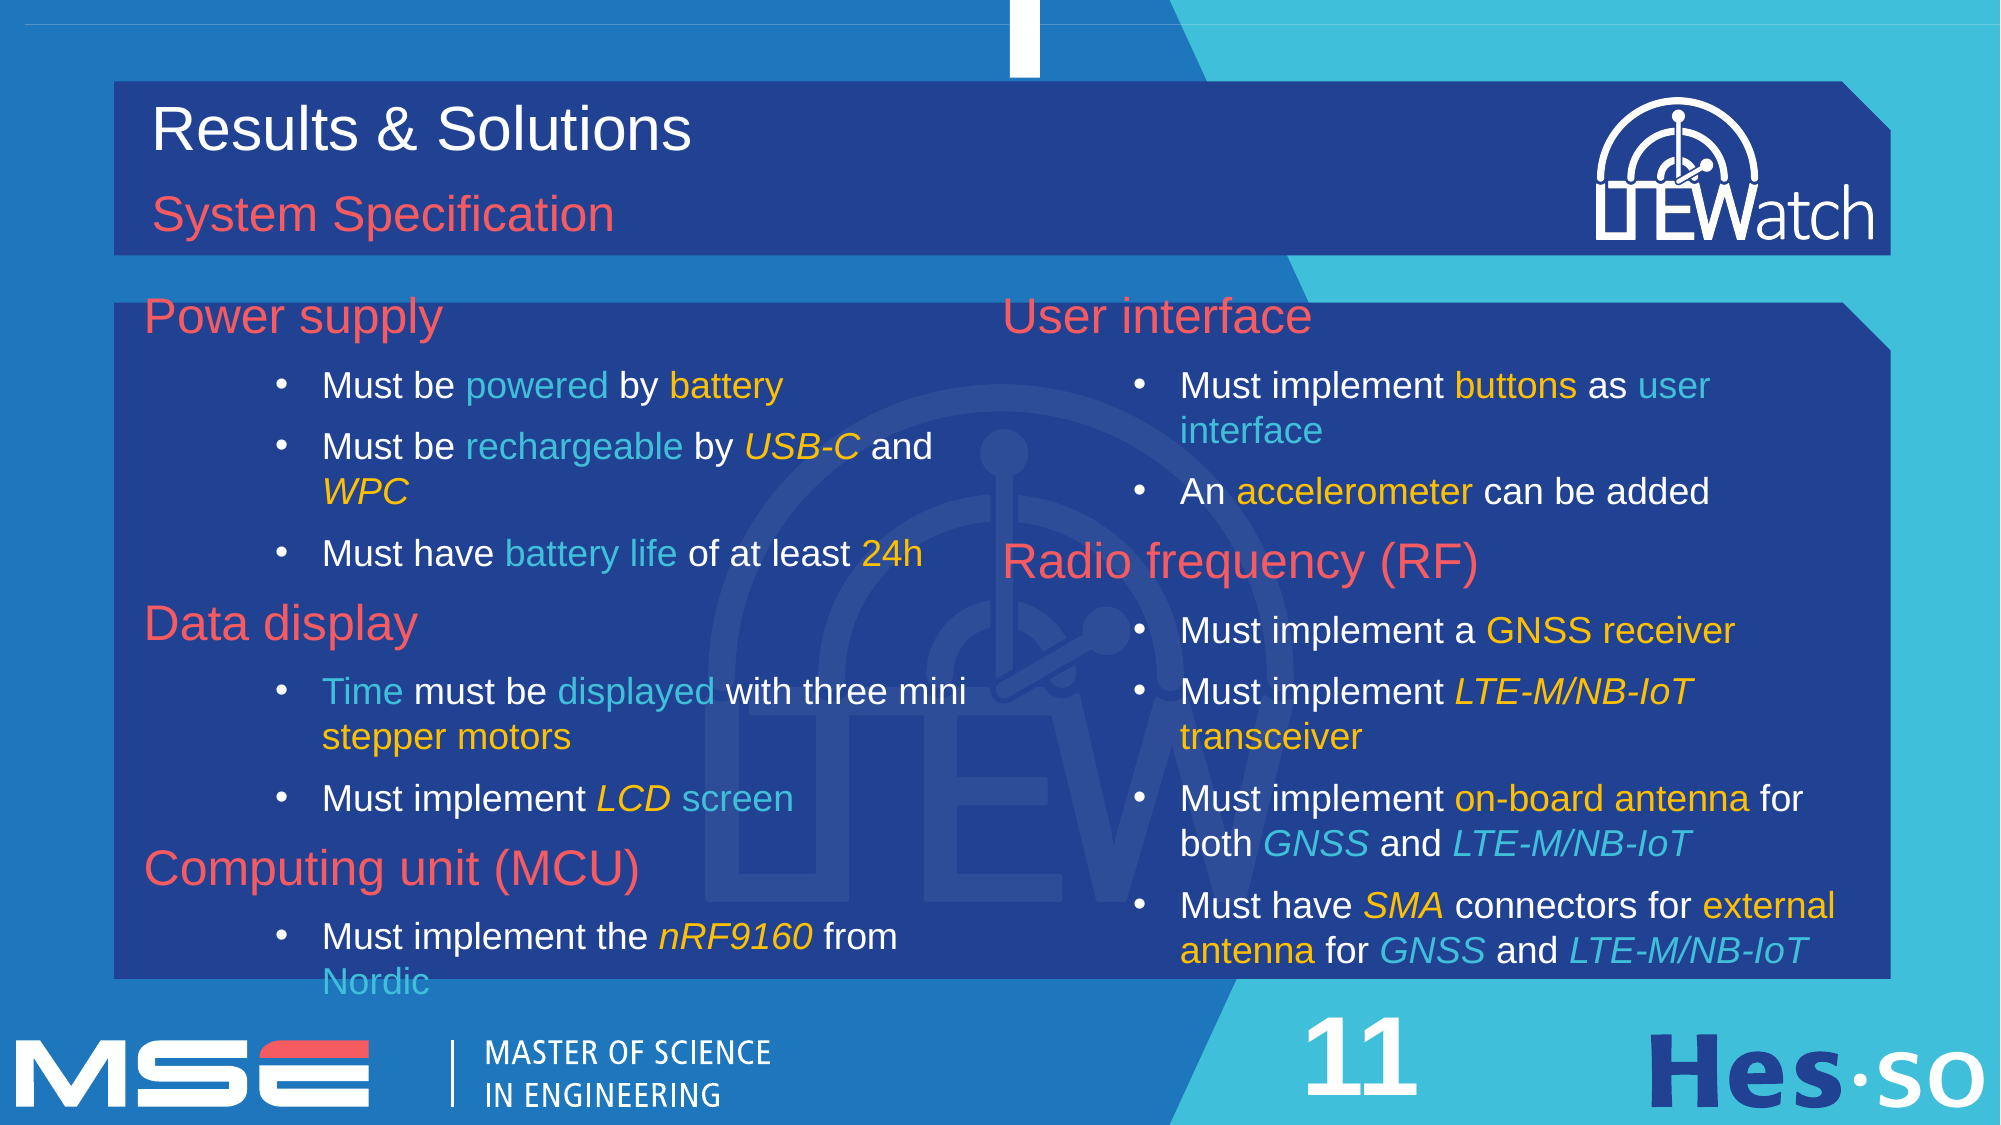

Results & Solutions
System Specification
Power supply
Must be powered by battery
Must be rechargeable by USB-C and WPC
Must have battery life of at least 24h
Data display
Time must be displayed with three mini stepper motors
Must implement LCD screen
Computing unit (MCU)
Must implement the nRF9160 from Nordic
User interface
Must implement buttons as user interface
An accelerometer can be added
Radio frequency (RF)
Must implement a GNSS receiver
Must implement LTE-M/NB-IoT transceiver
Must implement on-board antenna for both GNSS and LTE-M/NB-IoT
Must have SMA connectors for external antenna for GNSS and LTE-M/NB-IoT
11